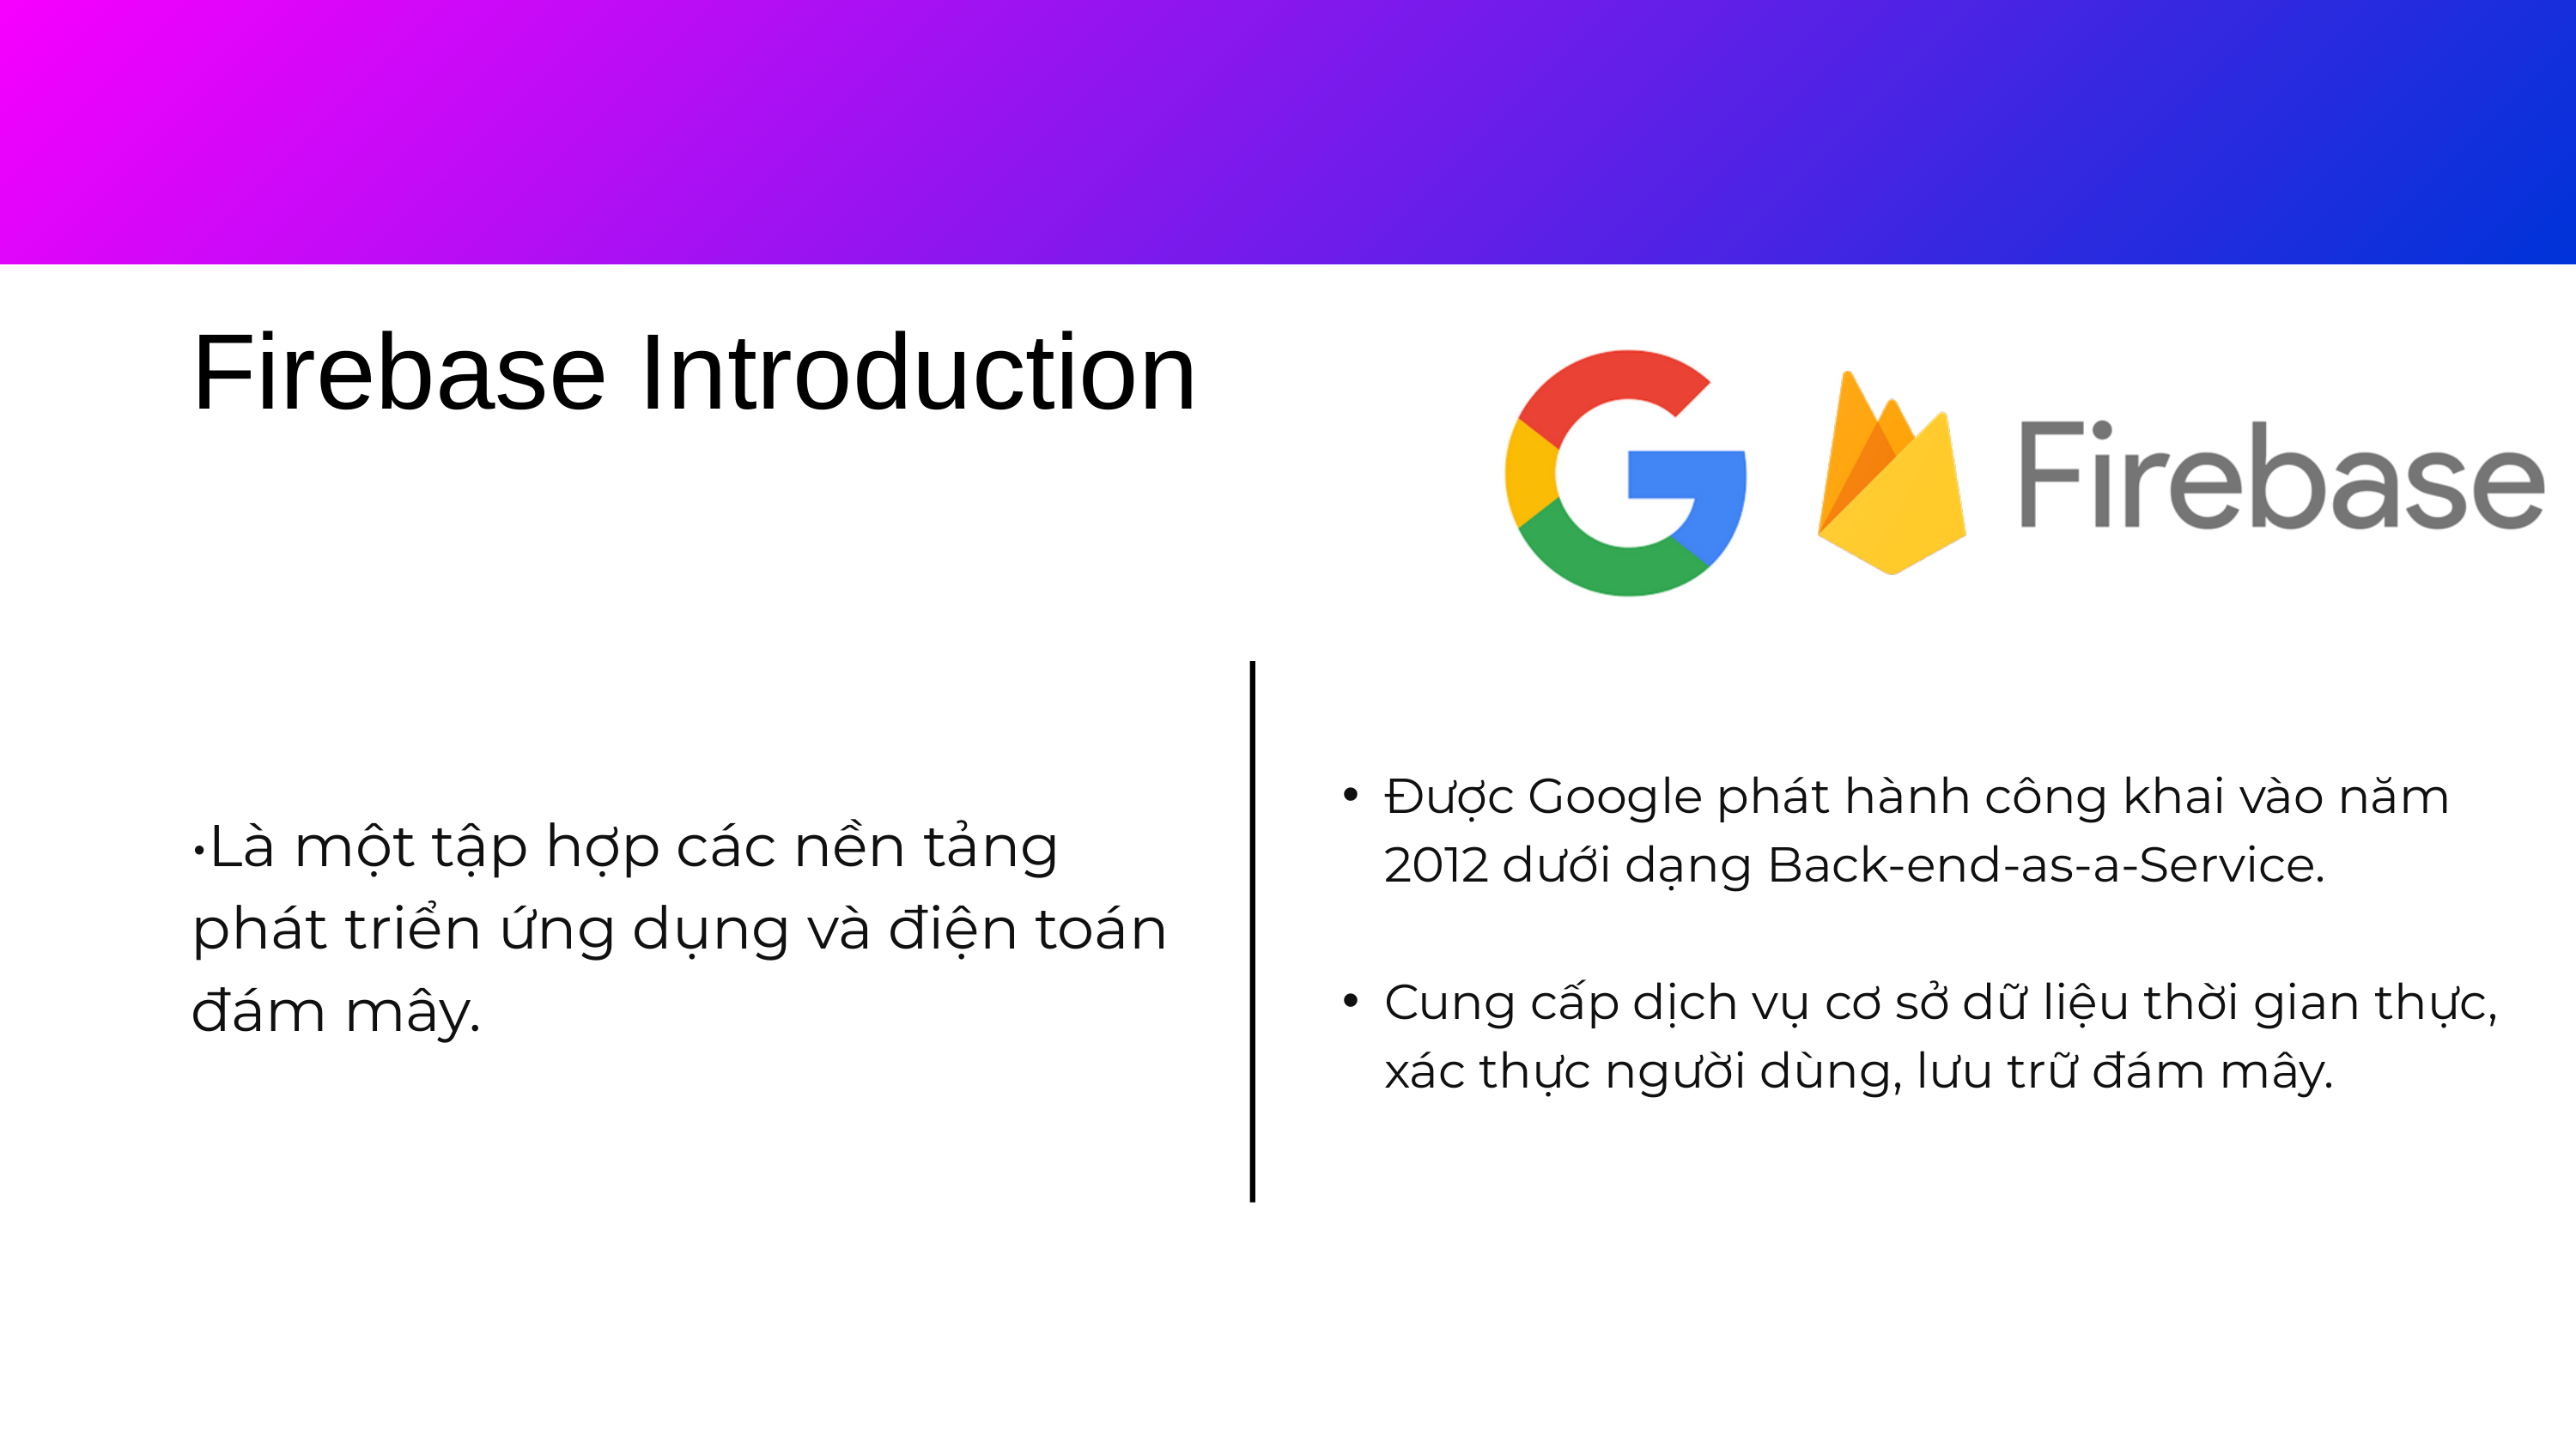

Firebase Introduction

Được Google phát hành công khai vào năm 2012 dưới dạng Back-end-as-a-Service.

Cung cấp dịch vụ cơ sở dữ liệu thời gian thực, xác thực người dùng, lưu trữ đám mây.
•Là một tập hợp các nền tảng phát triển ứng dụng và điện toán đám mây.